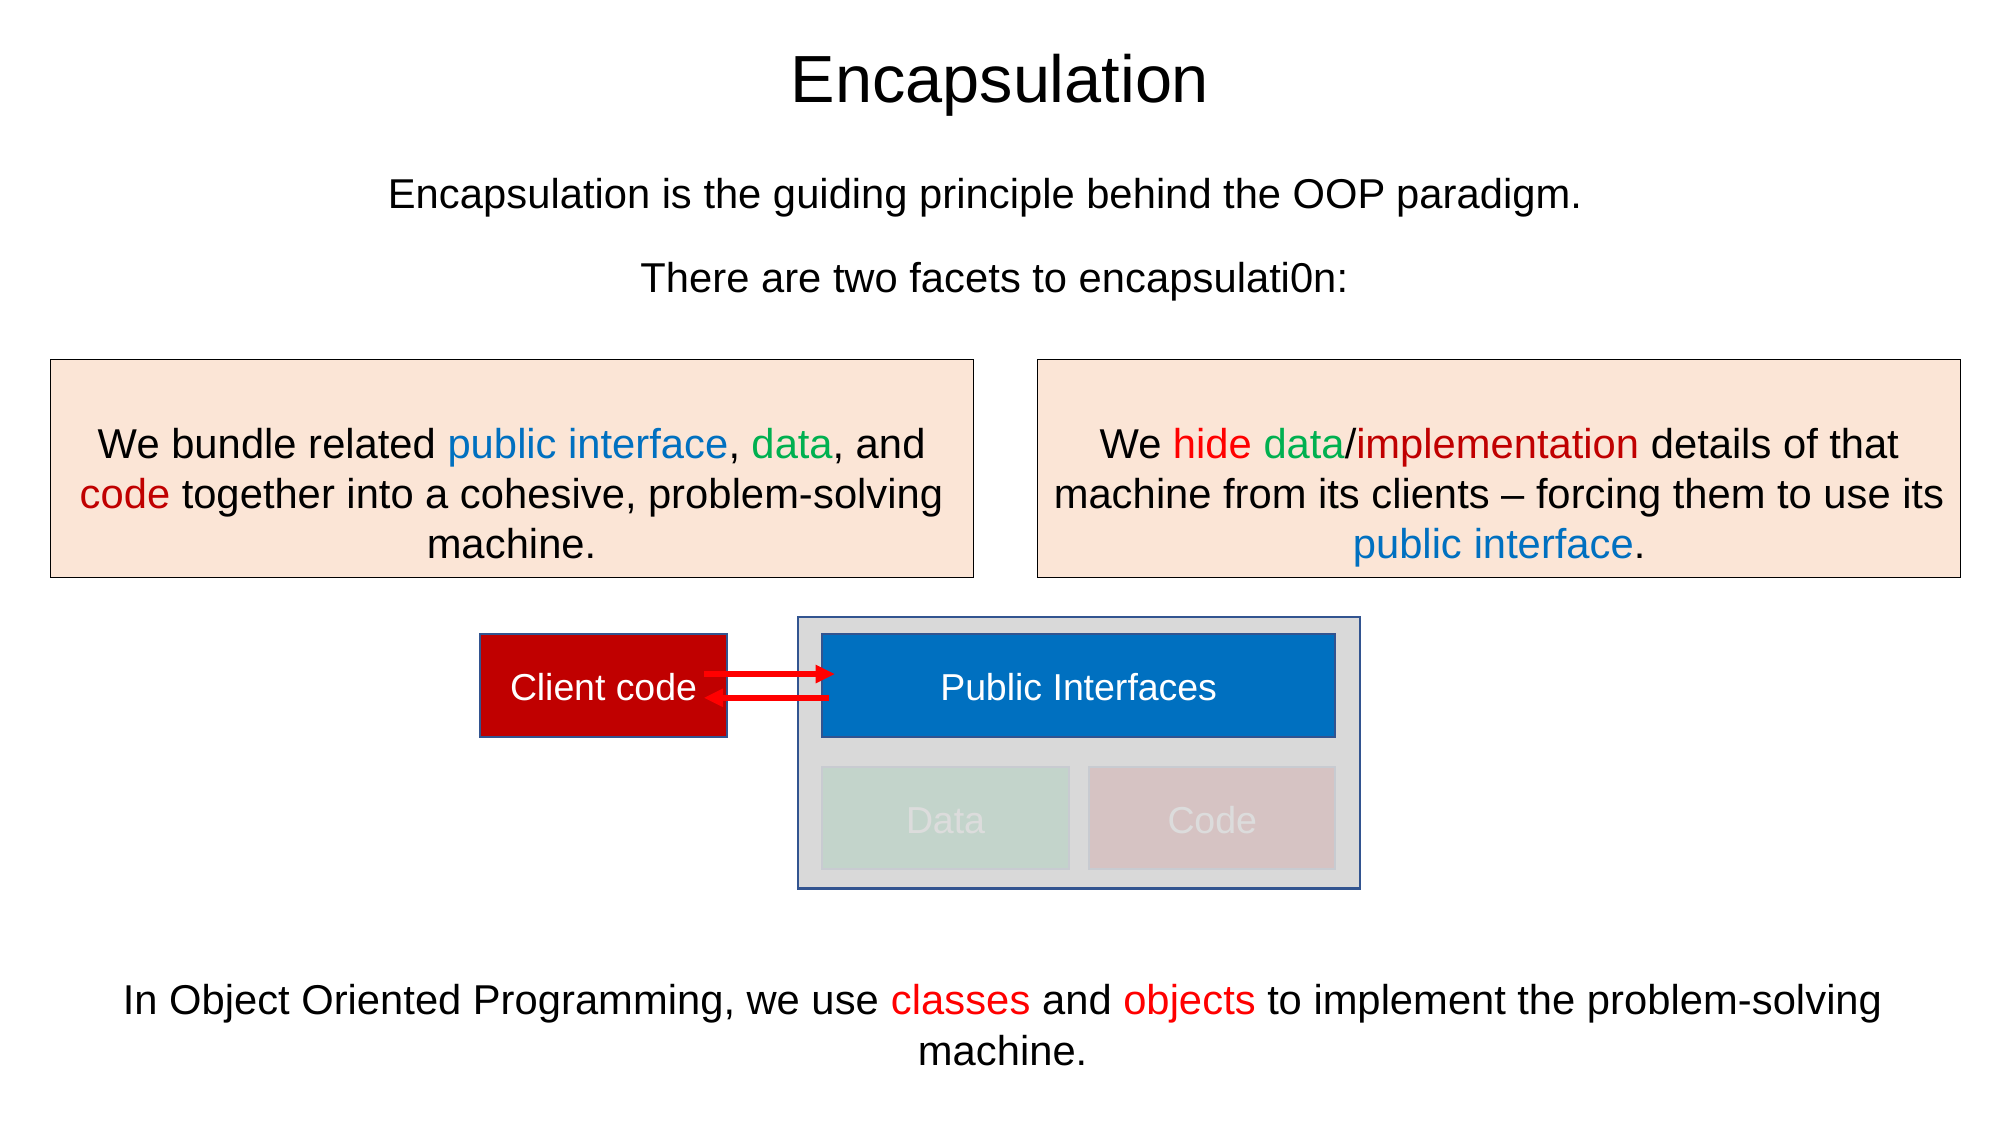

# Encapsulation
Encapsulation is the guiding principle behind the OOP paradigm.
There are two facets to encapsulati0n:

We bundle related public interface, data, and code together into a cohesive, problem-solving machine.

We hide data/implementation details of that machine from its clients – forcing them to use its public interface.

Public Interfaces
Data
Code
Client code

In Object Oriented Programming, we use classes and objects to implement the problem-solving machine.